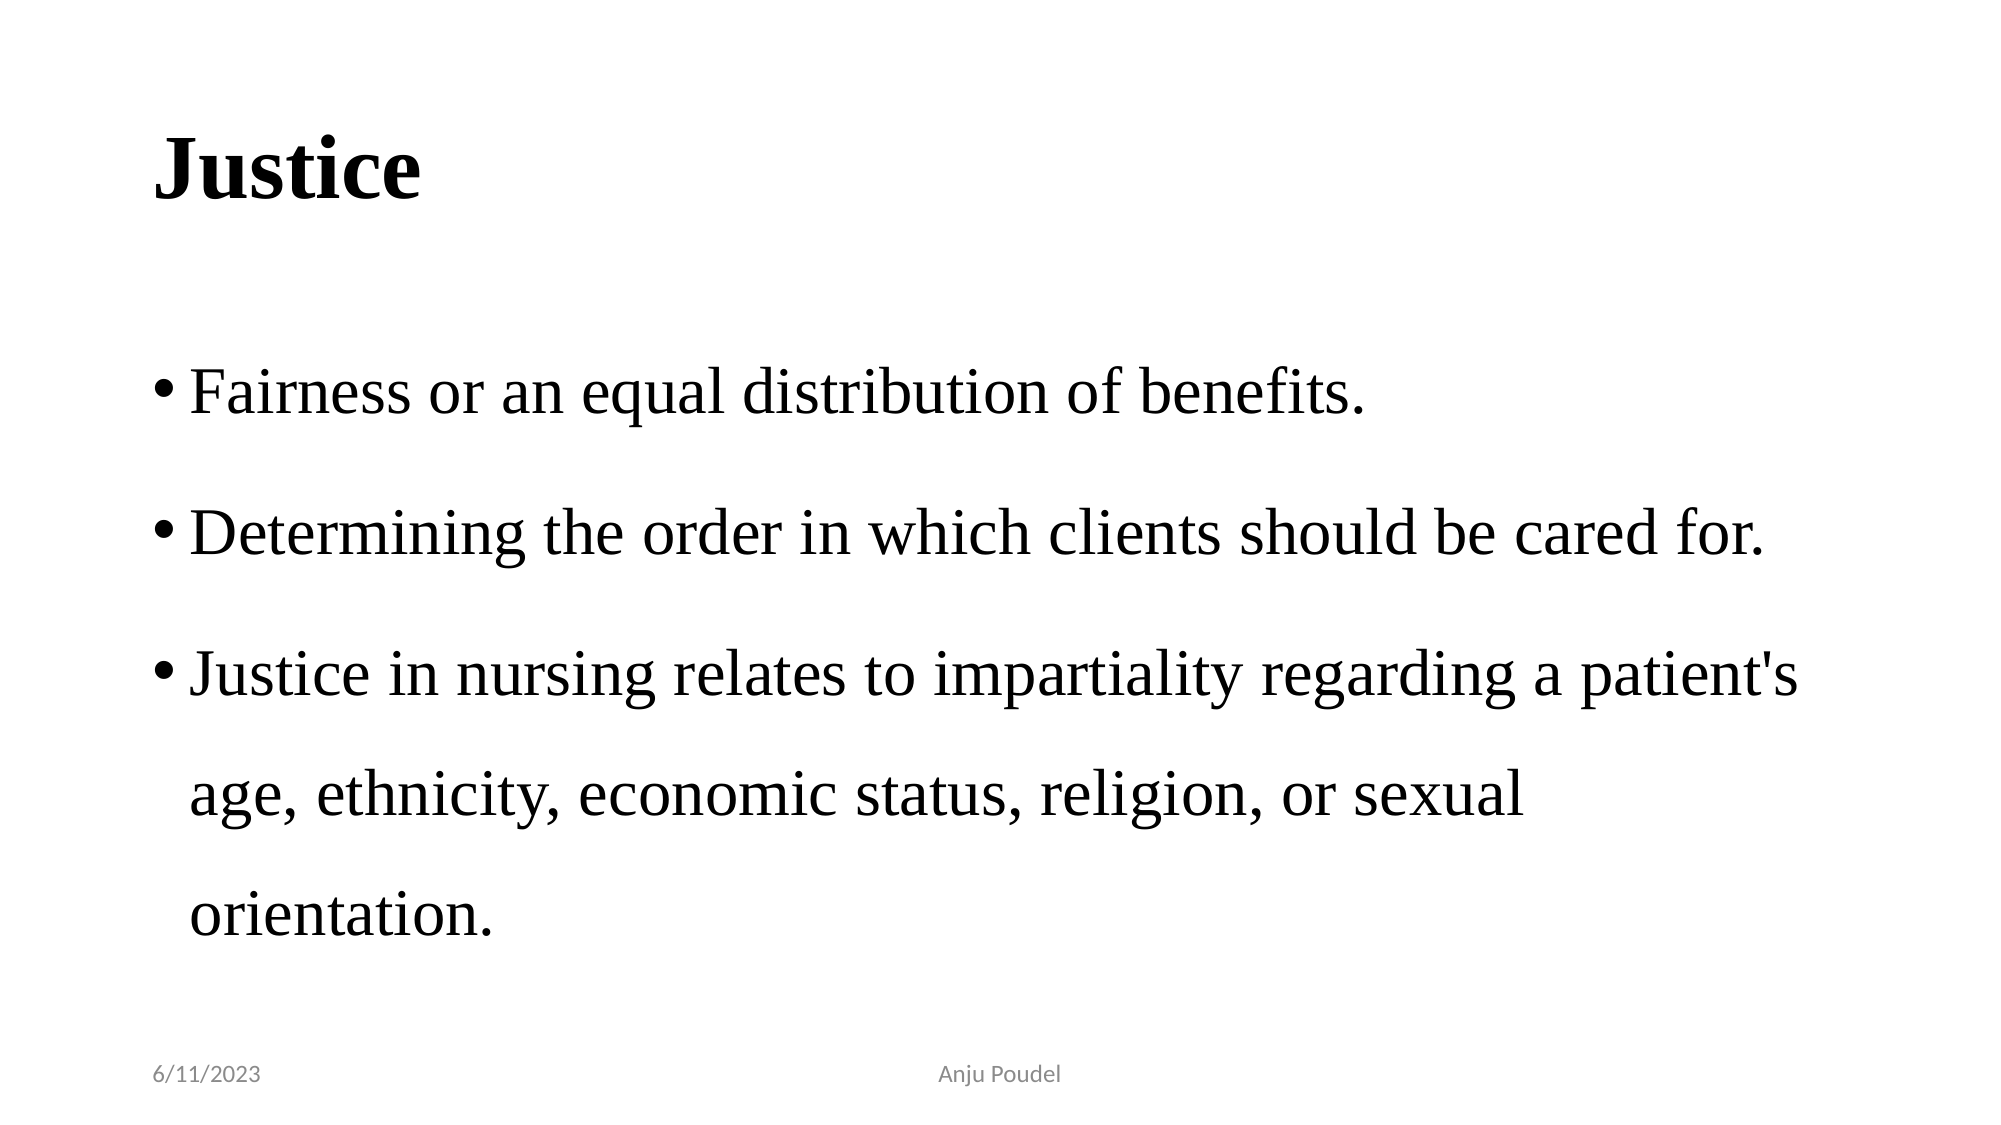

# Justice
Fairness or an equal distribution of benefits.
Determining the order in which clients should be cared for.
Justice in nursing relates to impartiality regarding a patient's age, ethnicity, economic status, religion, or sexual orientation.
6/11/2023
Anju Poudel